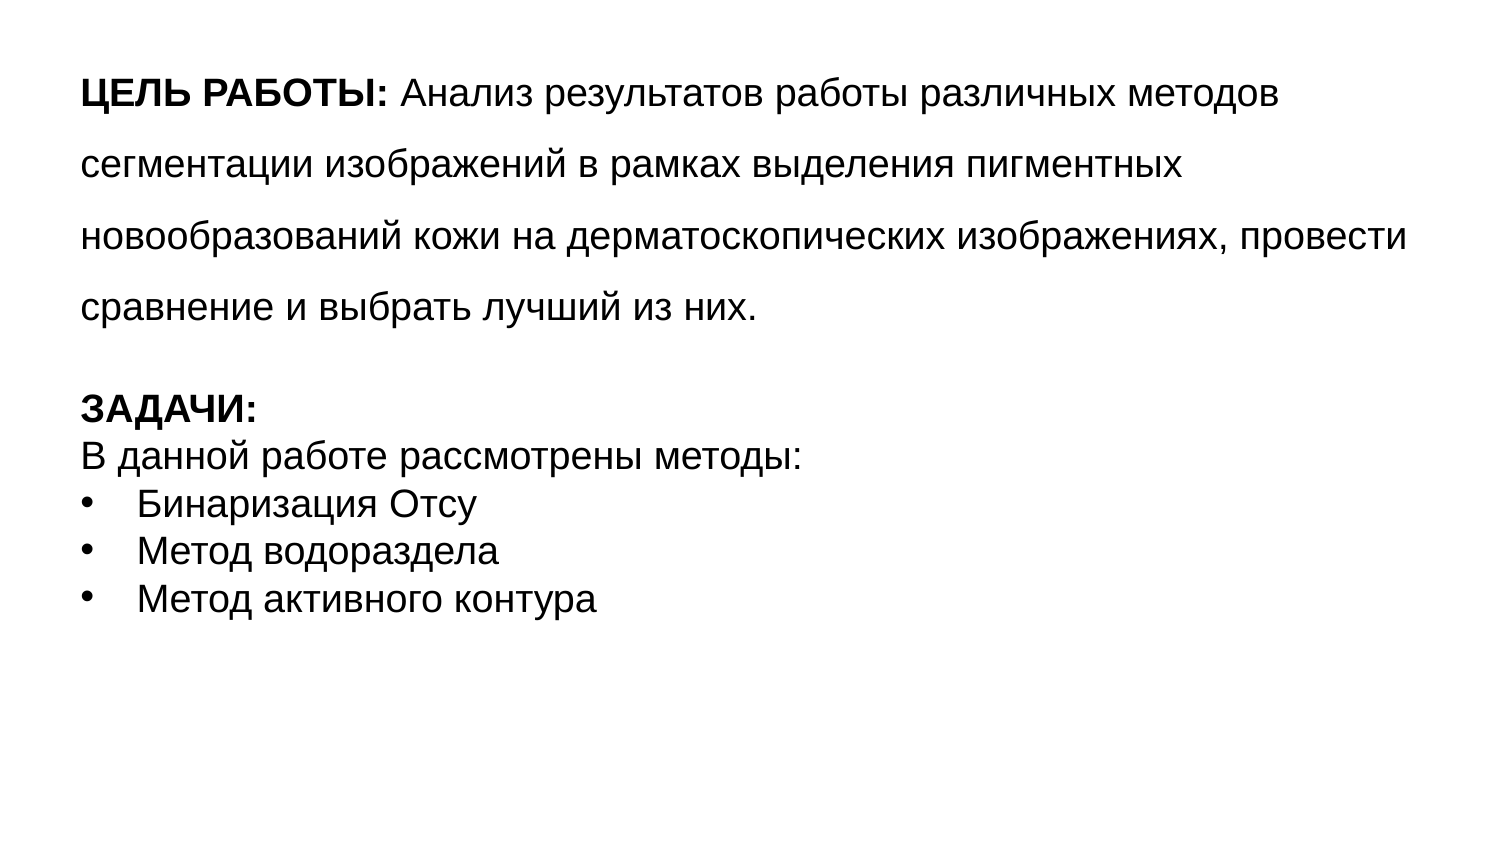

ЦЕЛЬ РАБОТЫ: Анализ результатов работы различных методов сегментации изображений в рамках выделения пигментных новообразований кожи на дерматоскопических изображениях, провести сравнение и выбрать лучший из них.

ЗАДАЧИ:
В данной работе рассмотрены методы:
Бинаризация Отсу
Метод водораздела
Метод активного контура